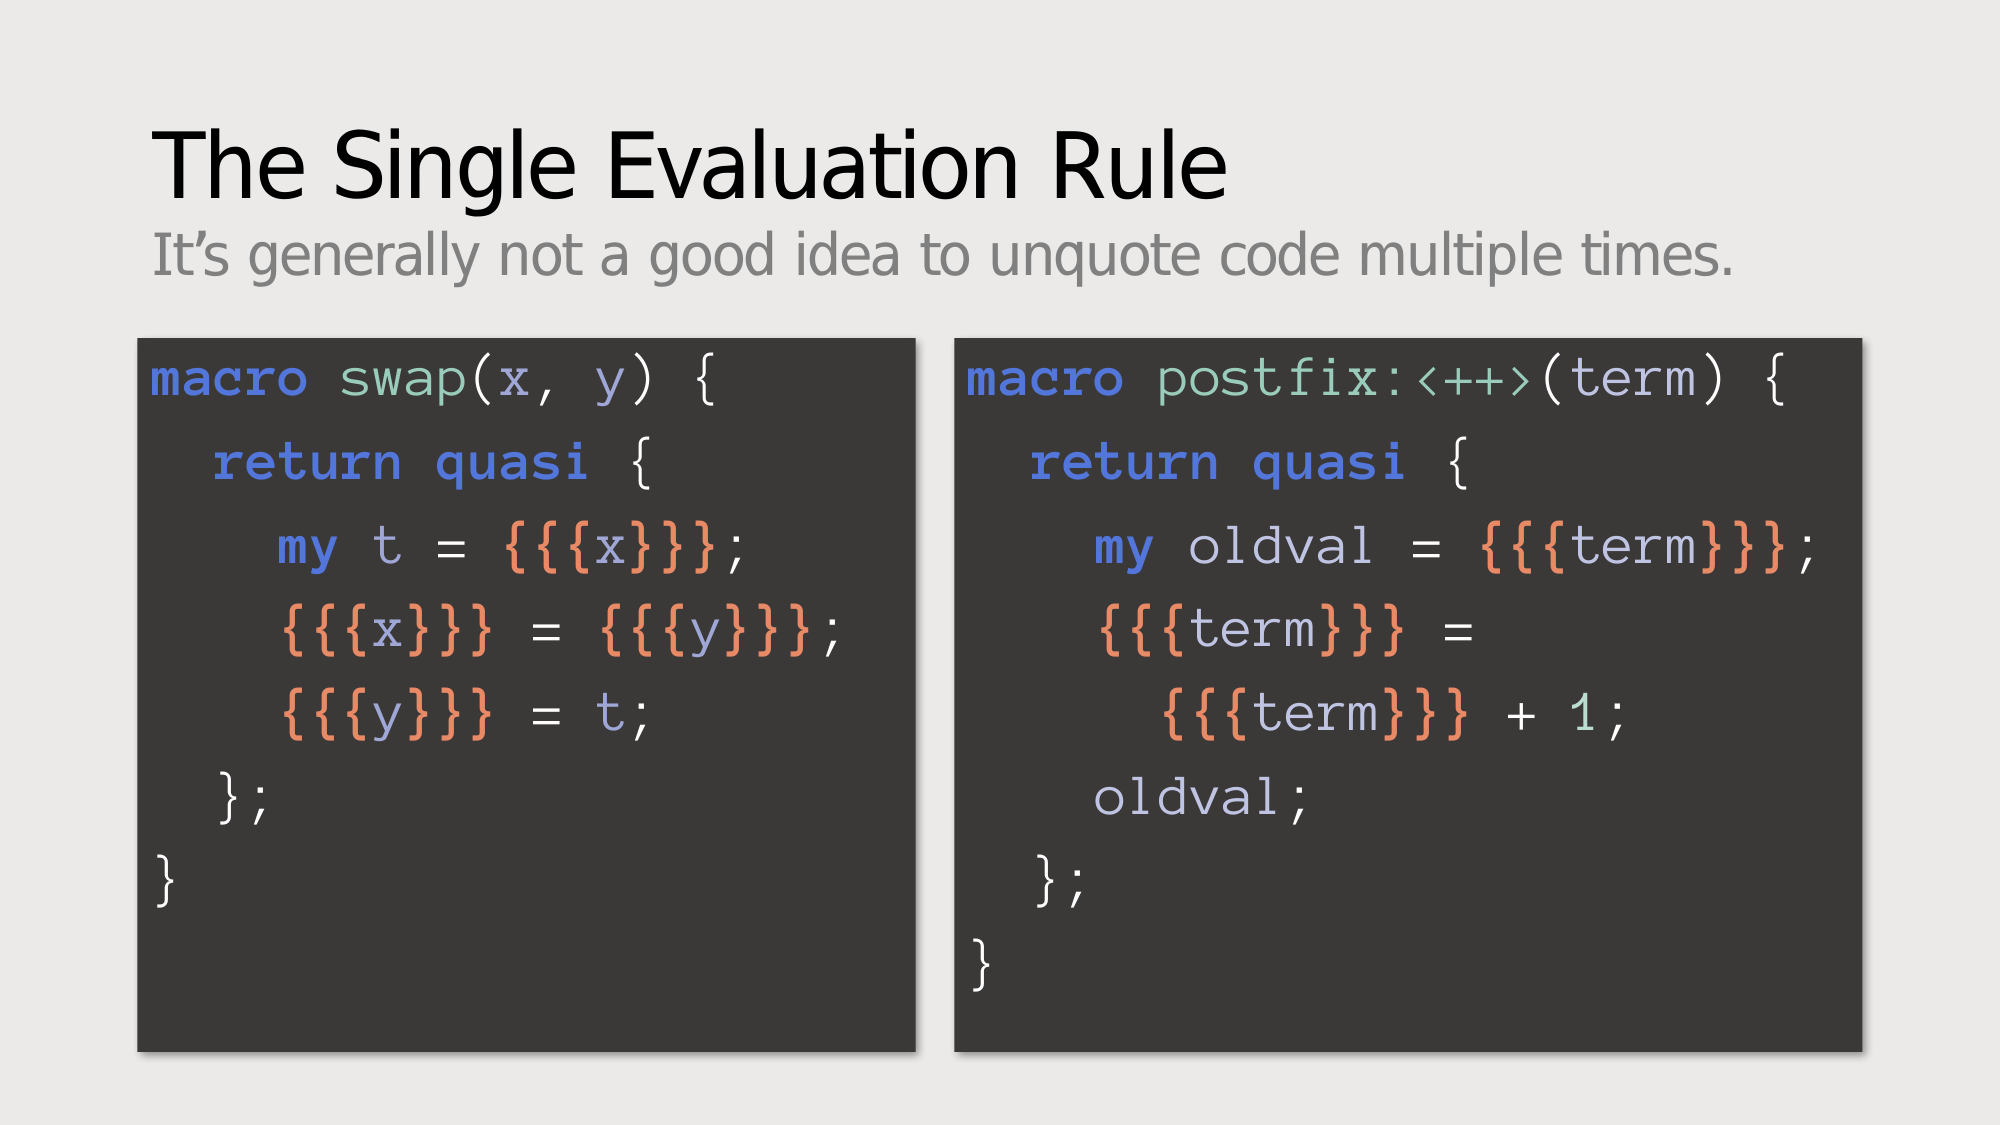

# The Single Evaluation Rule
It’s generally not a good idea to unquote code multiple times.
macro swap(x, y) {
  return quasi {
    my t = {{{x}}};
    {{{x}}} = {{{y}}};
    {{{y}}} = t;
  };
}
macro postfix:<++>(term) {
  return quasi {
    my oldval = {{{term}}};
    {{{term}}} =
      {{{term}}} + 1;
    oldval;
  };
}